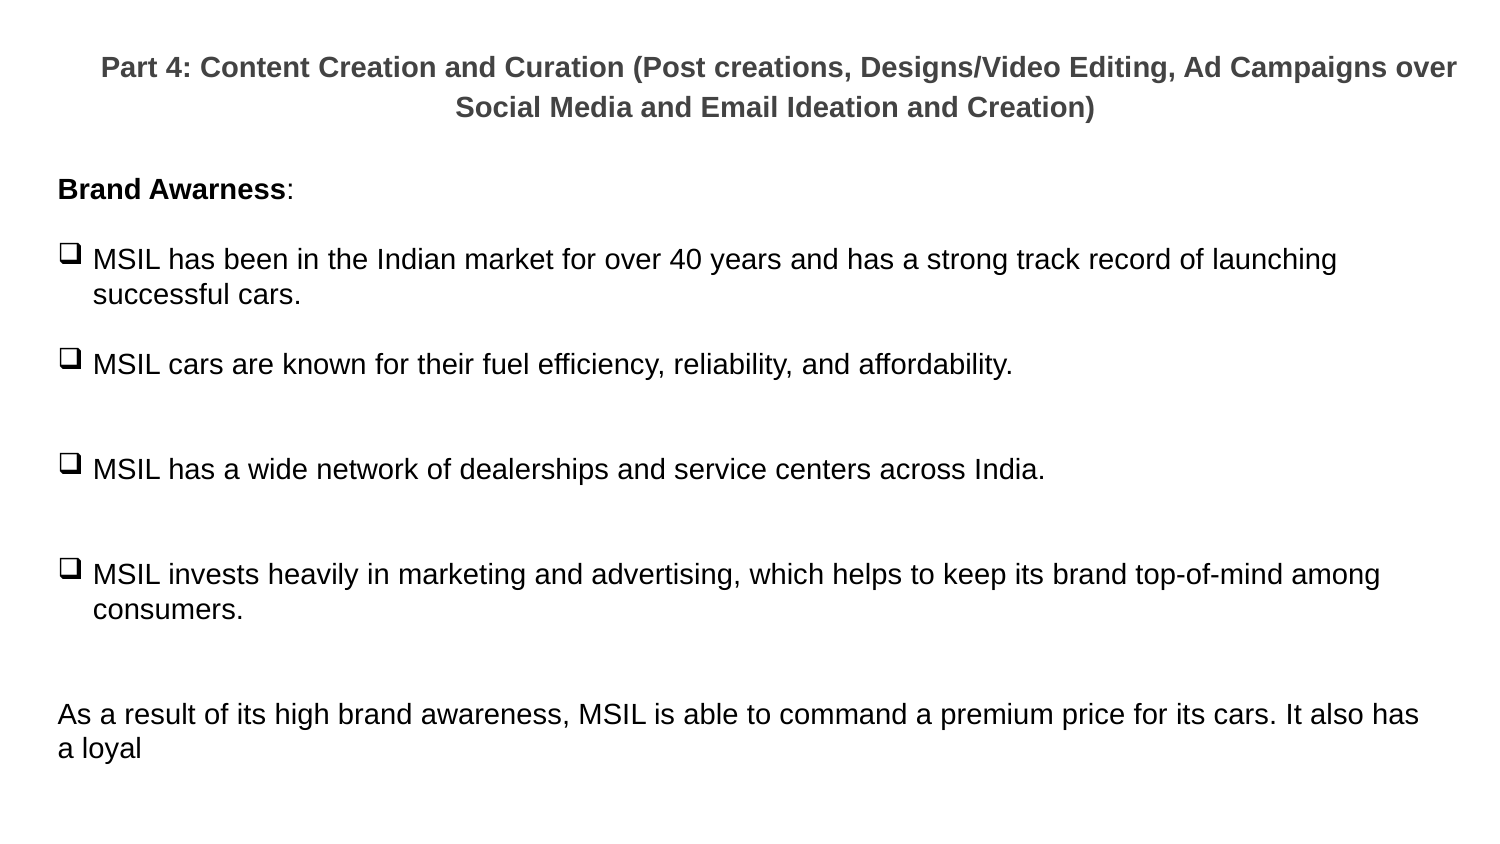

Part 4: Content Creation and Curation (Post creations, Designs/Video Editing, Ad Campaigns over Social Media and Email Ideation and Creation)
Brand Awarness:

MSIL has been in the Indian market for over 40 years and has a strong track record of launching successful cars.

MSIL cars are known for their fuel efficiency, reliability, and affordability.

MSIL has a wide network of dealerships and service centers across India.

MSIL invests heavily in marketing and advertising, which helps to keep its brand top-of-mind among consumers.

As a result of its high brand awareness, MSIL is able to command a premium price for its cars. It also has a loyal